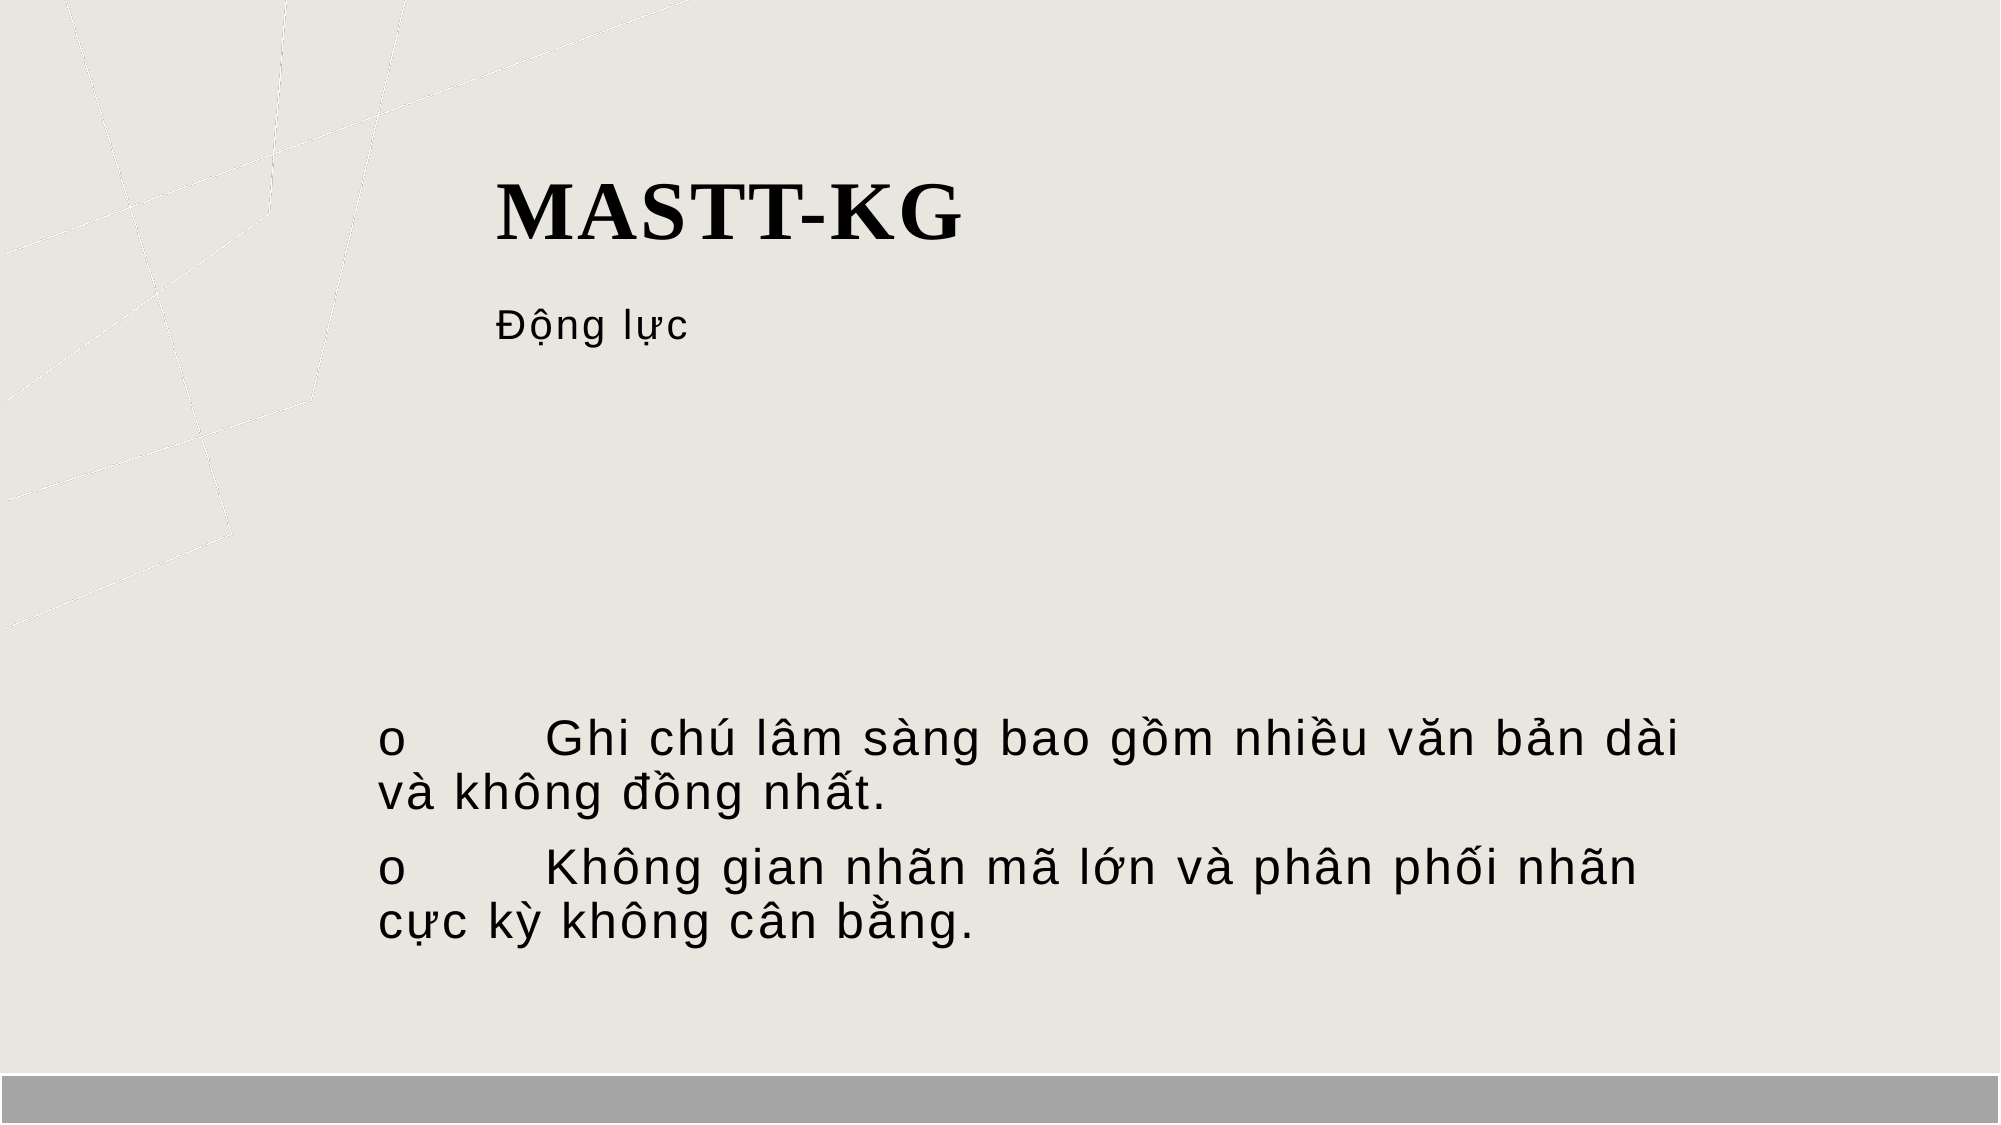

# Mastt-kg
Động lực

o	 Ghi chú lâm sàng bao gồm nhiều văn bản dài và không đồng nhất.
o	 Không gian nhãn mã lớn và phân phối nhãn cực kỳ không cân bằng.